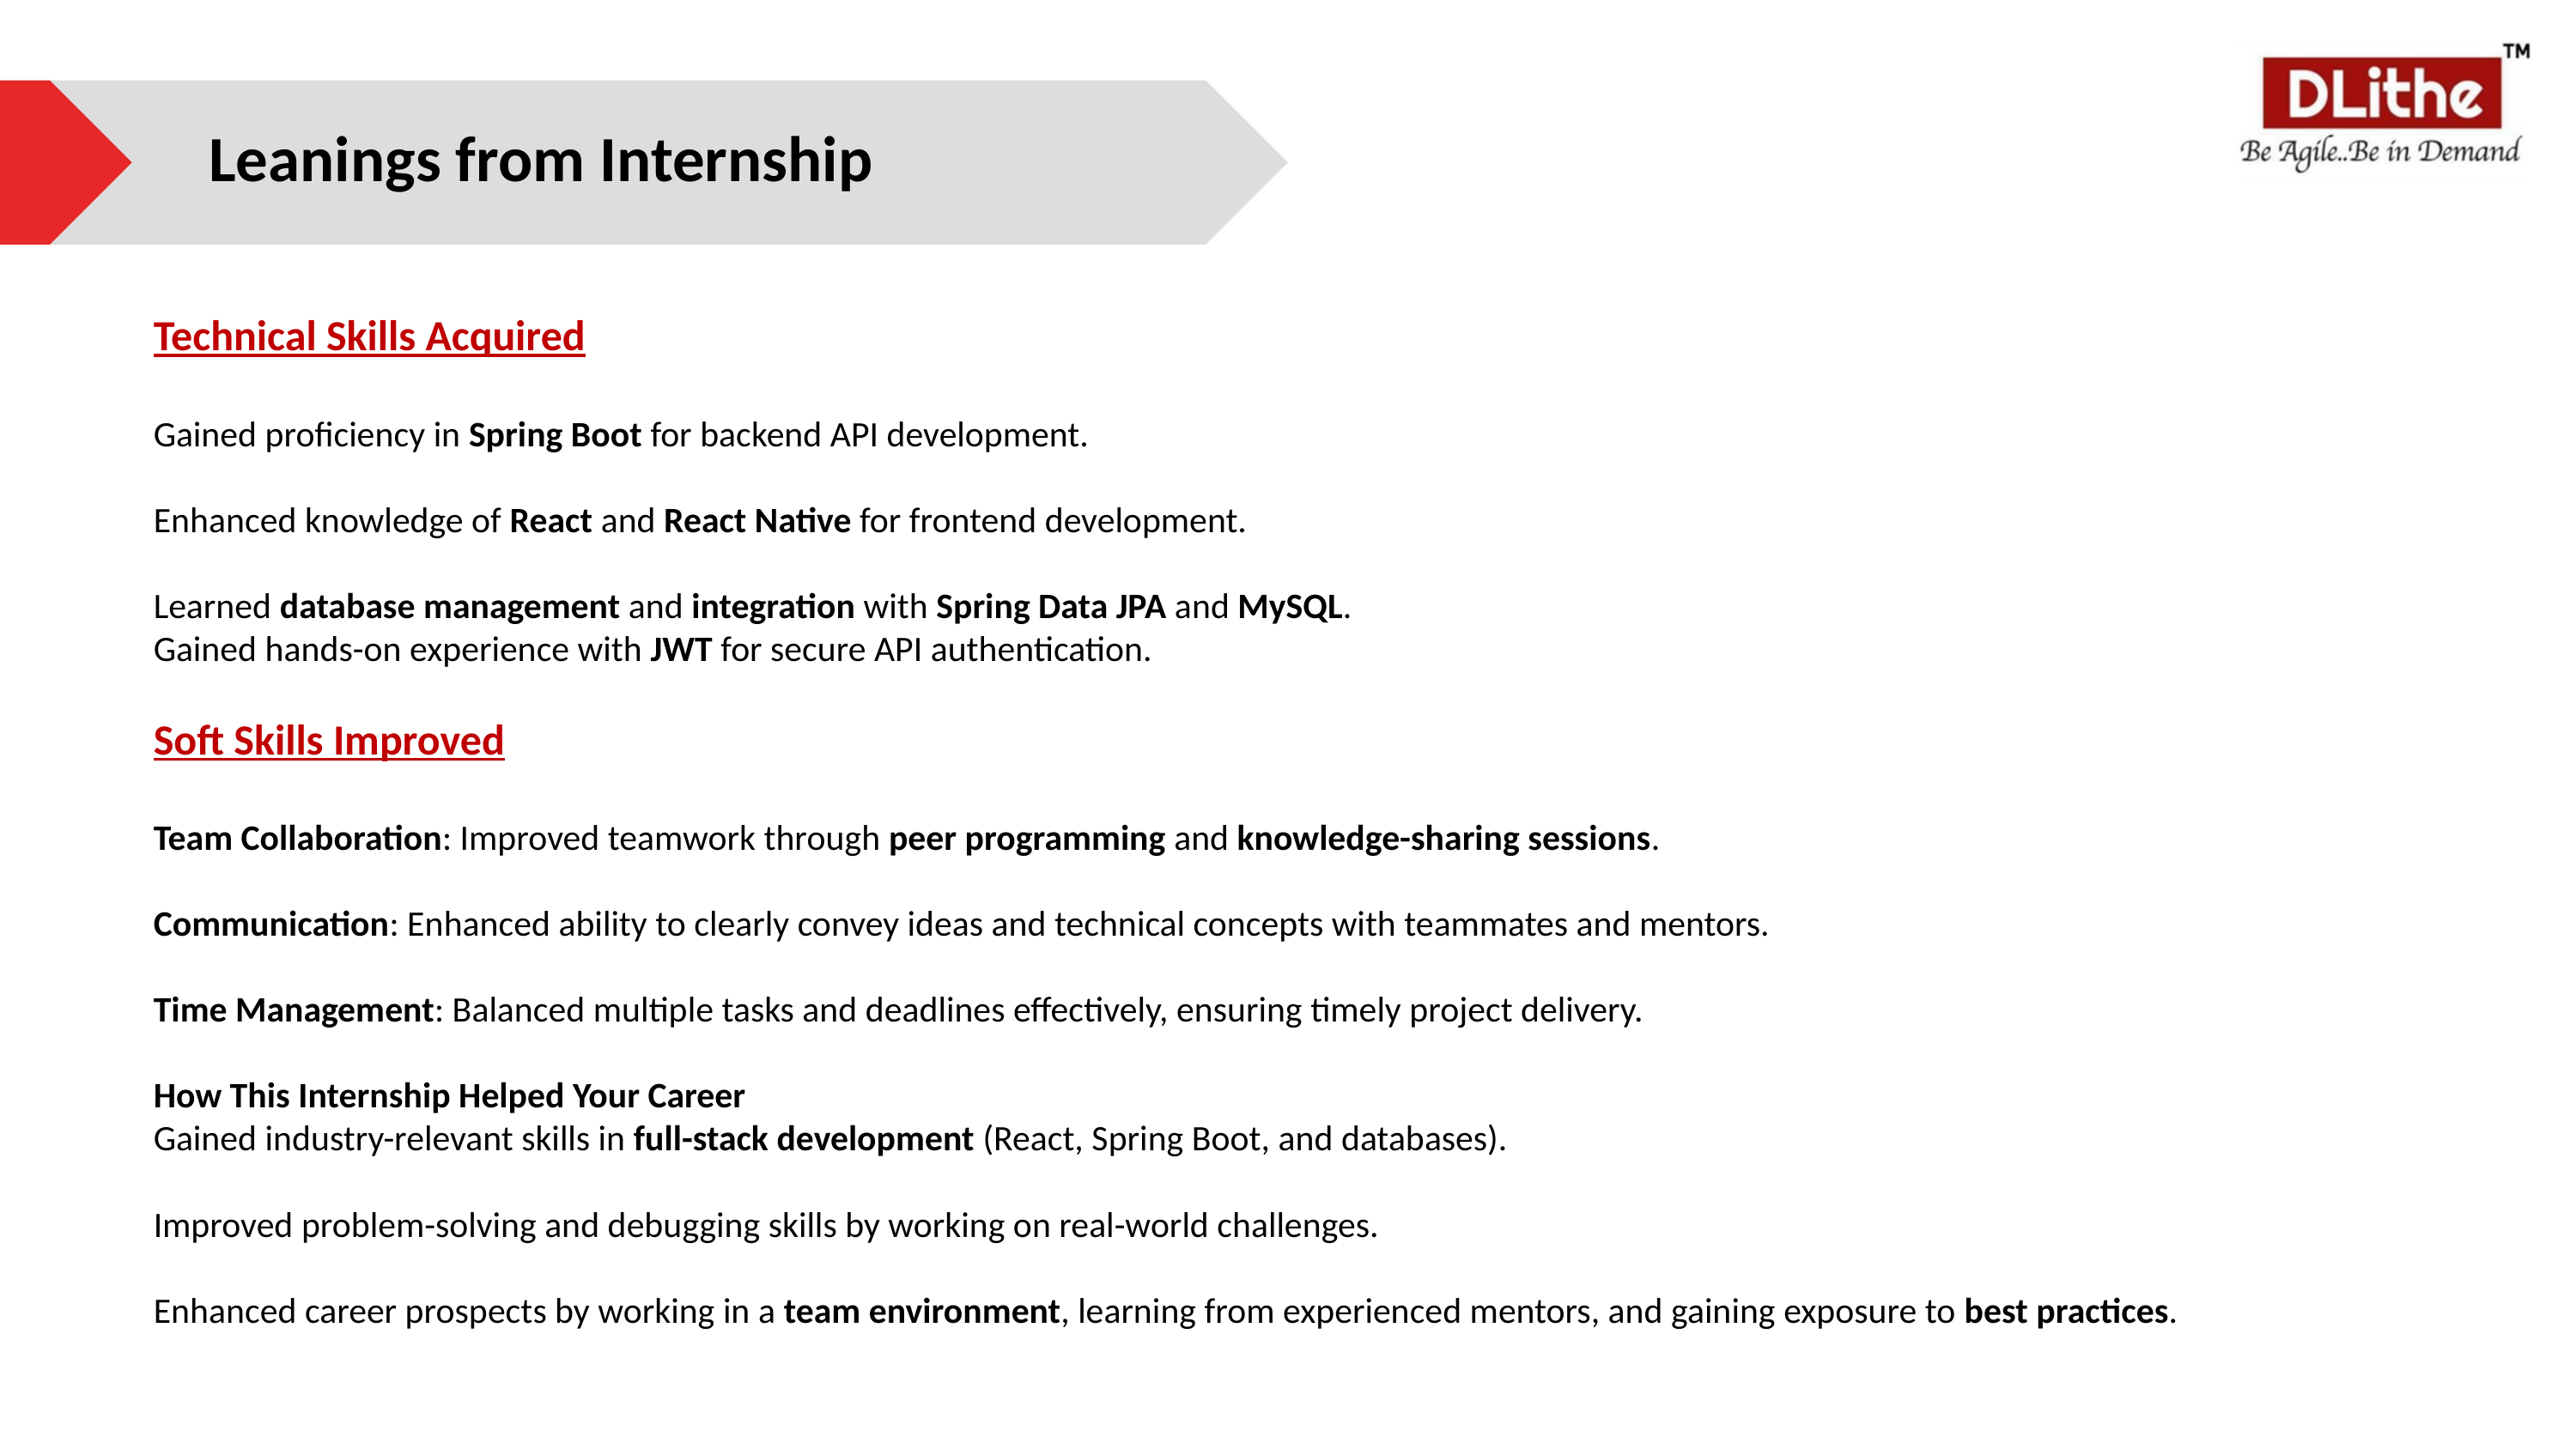

Leanings from Internship
Technical Skills Acquired

Gained proficiency in Spring Boot for backend API development.

Enhanced knowledge of React and React Native for frontend development.

Learned database management and integration with Spring Data JPA and MySQL.
Gained hands-on experience with JWT for secure API authentication.

Soft Skills Improved

Team Collaboration: Improved teamwork through peer programming and knowledge-sharing sessions.

Communication: Enhanced ability to clearly convey ideas and technical concepts with teammates and mentors.

Time Management: Balanced multiple tasks and deadlines effectively, ensuring timely project delivery.

How This Internship Helped Your Career
Gained industry-relevant skills in full-stack development (React, Spring Boot, and databases).

Improved problem-solving and debugging skills by working on real-world challenges.

Enhanced career prospects by working in a team environment, learning from experienced mentors, and gaining exposure to best practices.